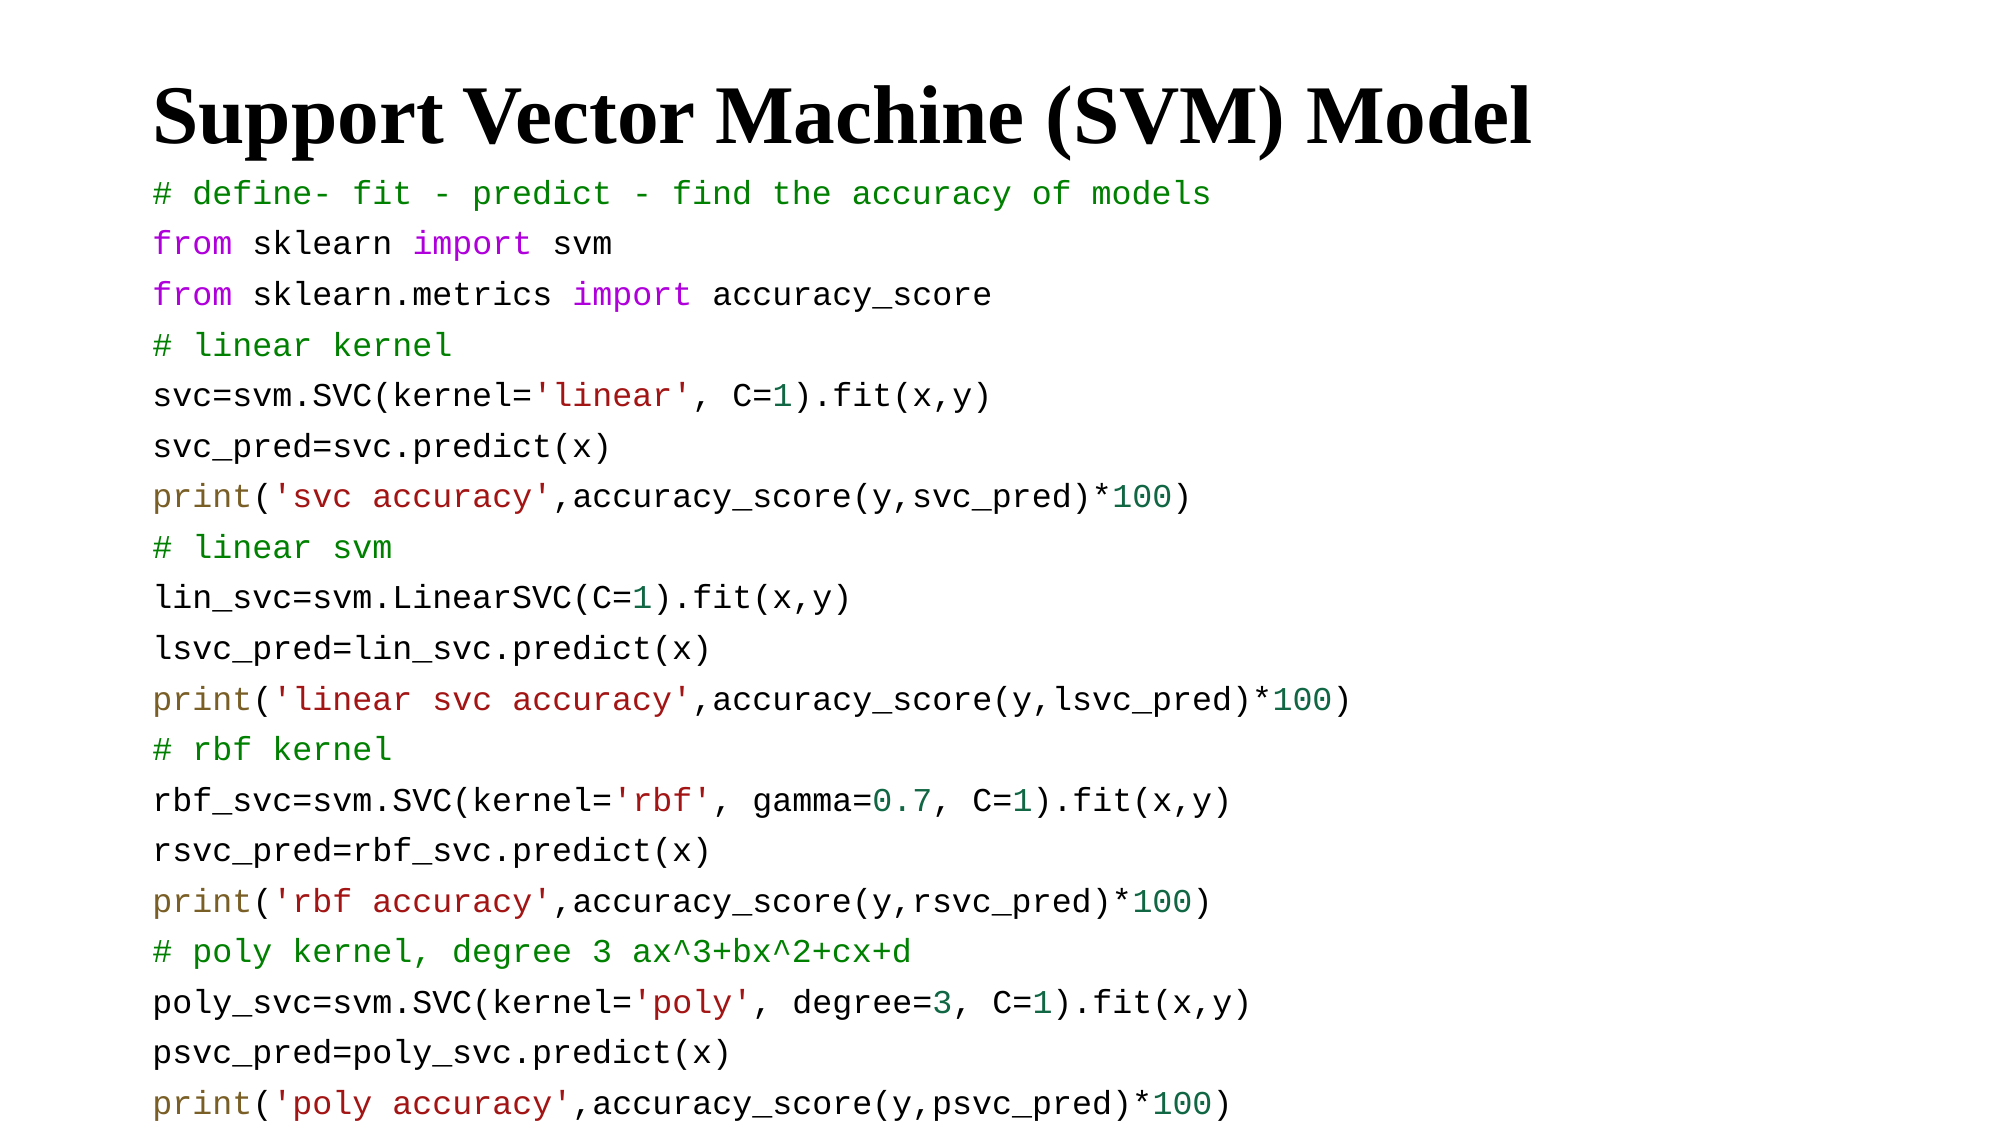

# Support Vector Machine (SVM) Model
# define- fit - predict - find the accuracy of models
from sklearn import svm
from sklearn.metrics import accuracy_score
# linear kernel
svc=svm.SVC(kernel='linear', C=1).fit(x,y)
svc_pred=svc.predict(x)
print('svc accuracy',accuracy_score(y,svc_pred)*100)
# linear svm
lin_svc=svm.LinearSVC(C=1).fit(x,y)
lsvc_pred=lin_svc.predict(x)
print('linear svc accuracy',accuracy_score(y,lsvc_pred)*100)
# rbf kernel
rbf_svc=svm.SVC(kernel='rbf', gamma=0.7, C=1).fit(x,y)
rsvc_pred=rbf_svc.predict(x)
print('rbf accuracy',accuracy_score(y,rsvc_pred)*100)
# poly kernel, degree 3 ax^3+bx^2+cx+d
poly_svc=svm.SVC(kernel='poly', degree=3, C=1).fit(x,y)
psvc_pred=poly_svc.predict(x)
print('poly accuracy',accuracy_score(y,psvc_pred)*100)